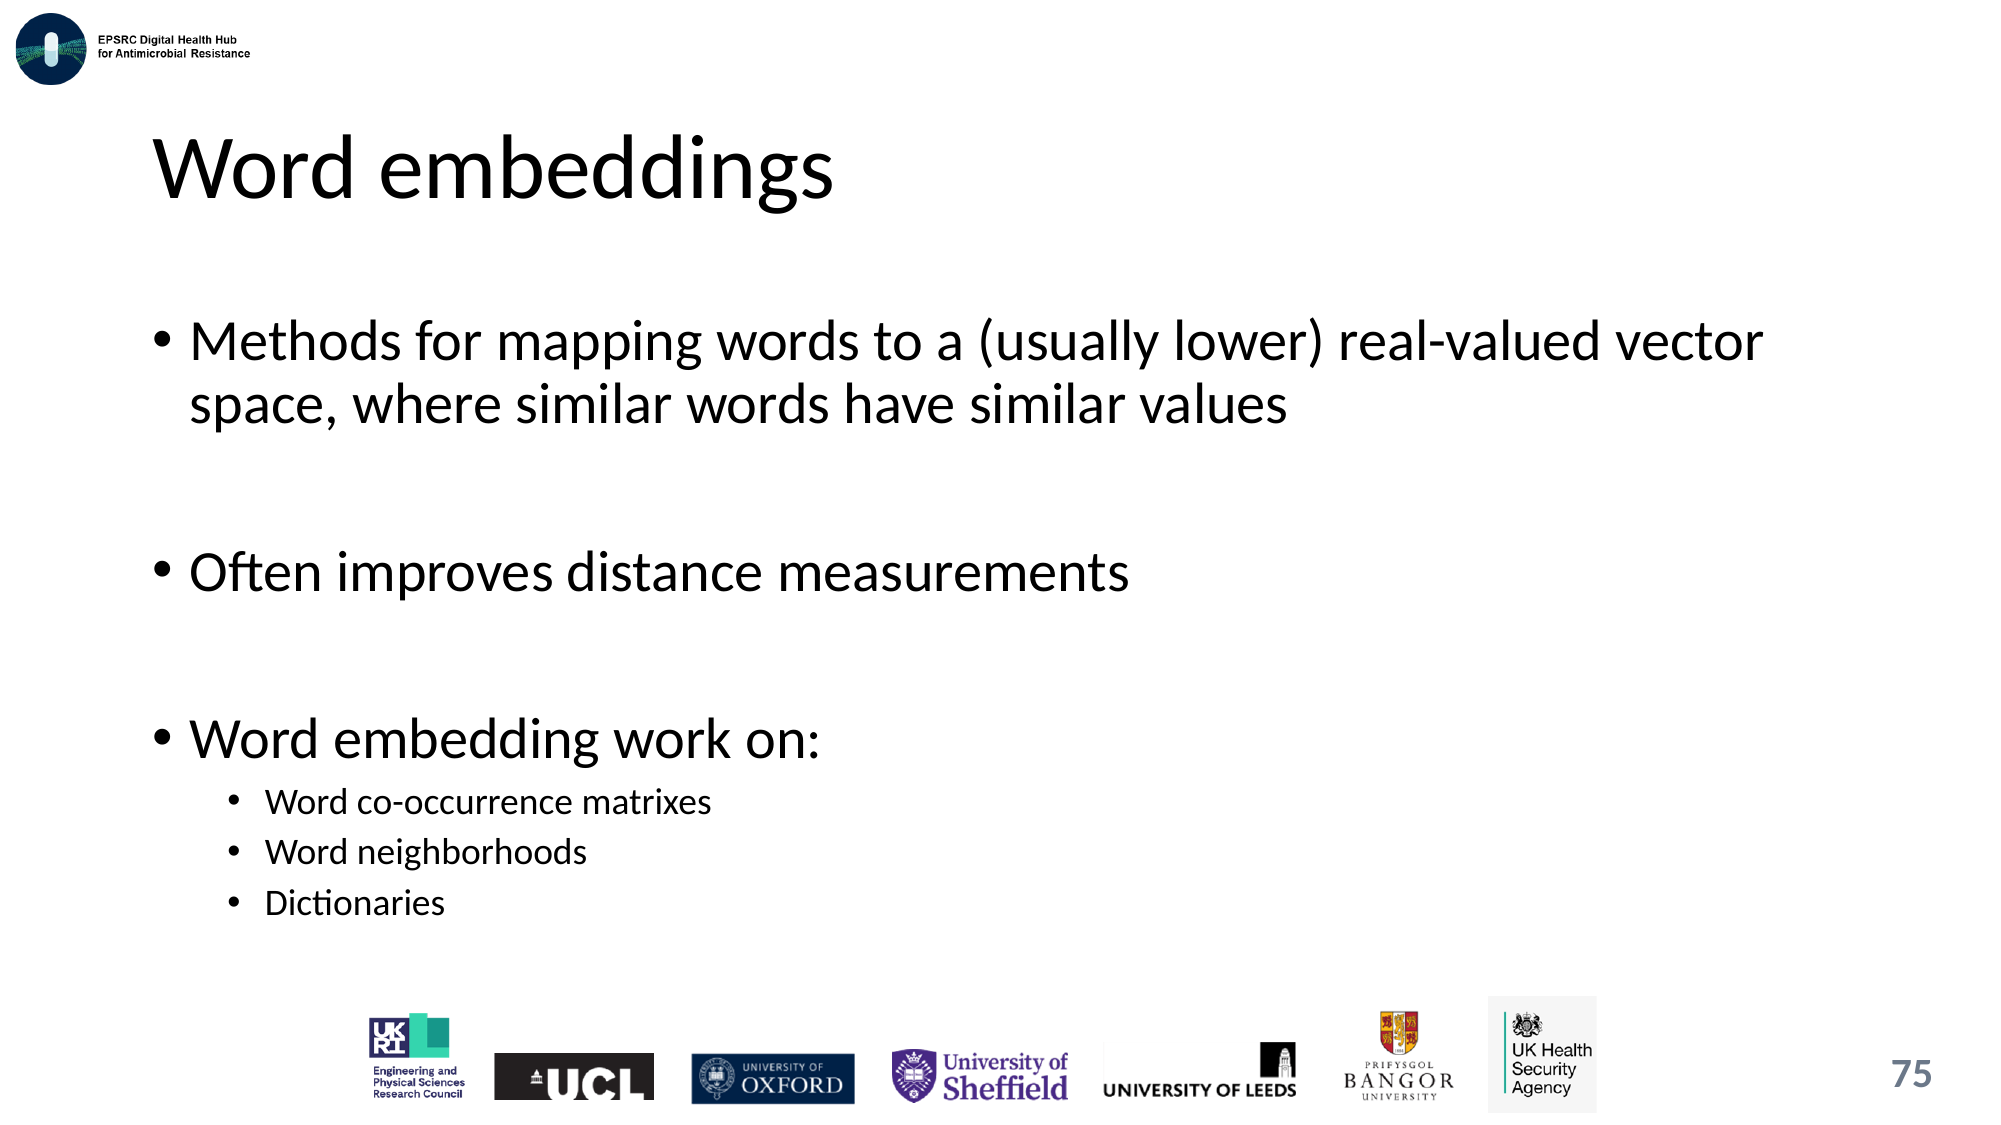

# Word embeddings
Methods for mapping words to a (usually lower) real-valued vector space, where similar words have similar values

Often improves distance measurements

Word embedding work on:
Word co-occurrence matrixes
Word neighborhoods
Dictionaries
75